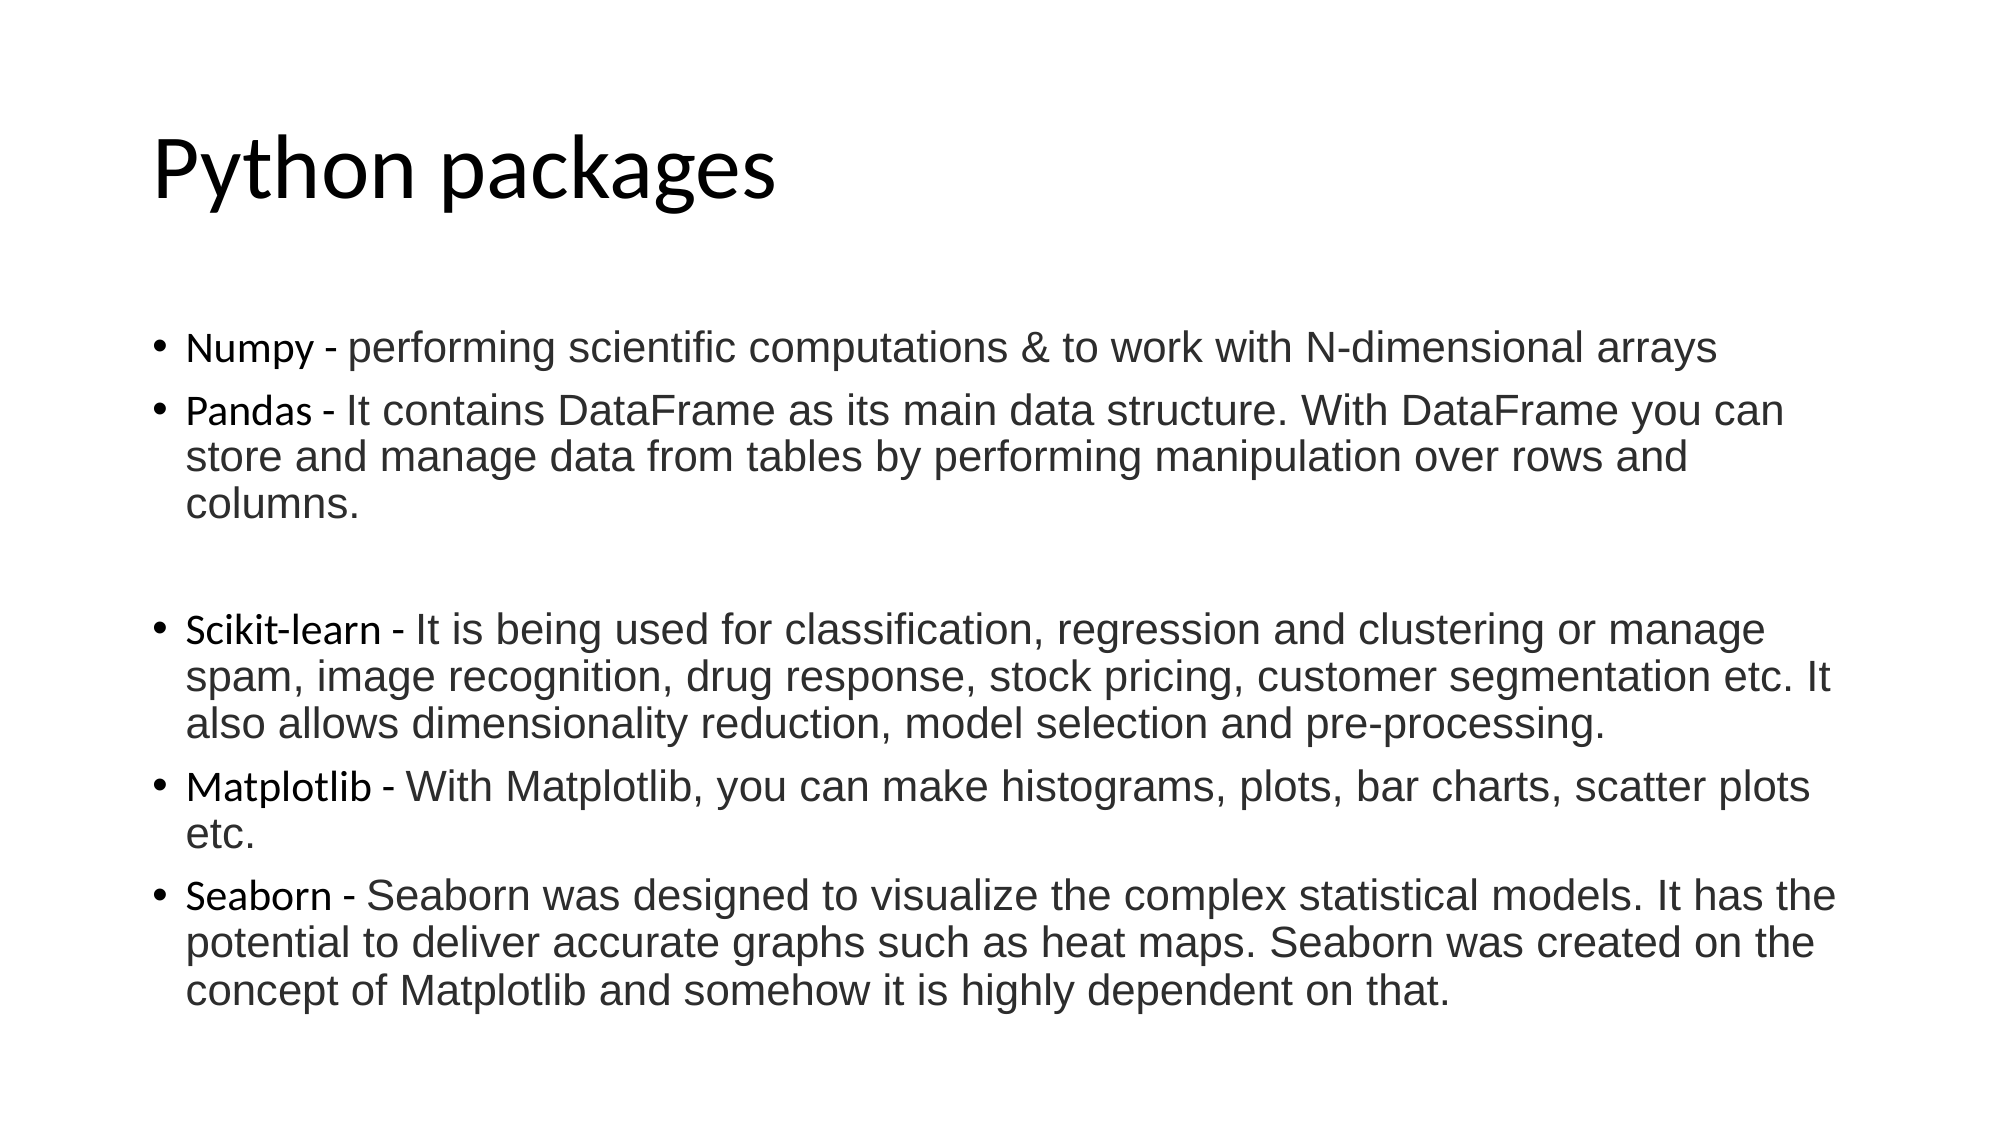

# Python packages
Numpy - performing scientific computations & to work with N-dimensional arrays
Pandas - It contains DataFrame as its main data structure. With DataFrame you can store and manage data from tables by performing manipulation over rows and columns.

Scikit-learn - It is being used for classification, regression and clustering or manage spam, image recognition, drug response, stock pricing, customer segmentation etc. It also allows dimensionality reduction, model selection and pre-processing.
Matplotlib - With Matplotlib, you can make histograms, plots, bar charts, scatter plots etc.
Seaborn - Seaborn was designed to visualize the complex statistical models. It has the potential to deliver accurate graphs such as heat maps. Seaborn was created on the concept of Matplotlib and somehow it is highly dependent on that.